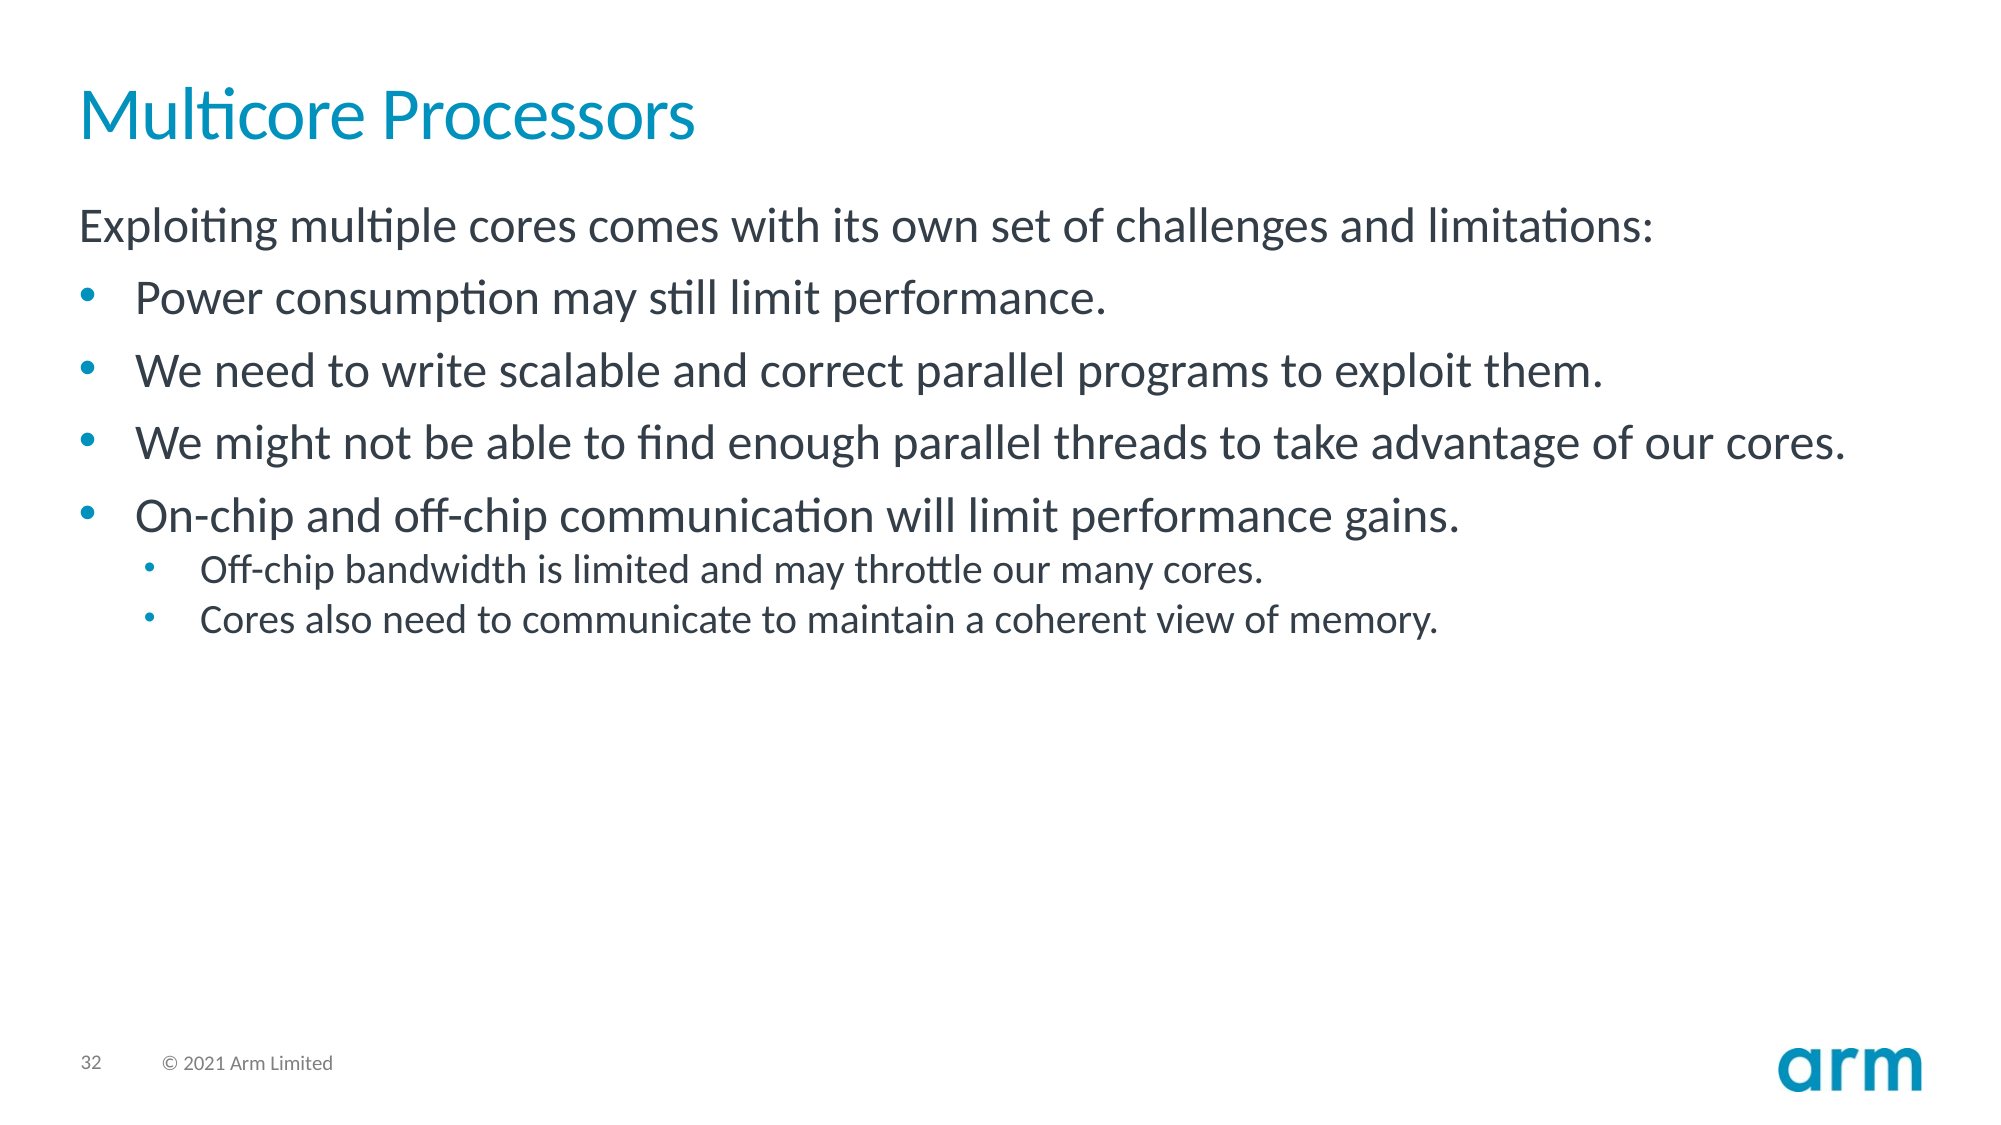

# Multicore Processors
Exploiting multiple cores comes with its own set of challenges and limitations:
Power consumption may still limit performance.
We need to write scalable and correct parallel programs to exploit them.
We might not be able to find enough parallel threads to take advantage of our cores.
On-chip and off-chip communication will limit performance gains.
Off-chip bandwidth is limited and may throttle our many cores.
Cores also need to communicate to maintain a coherent view of memory.